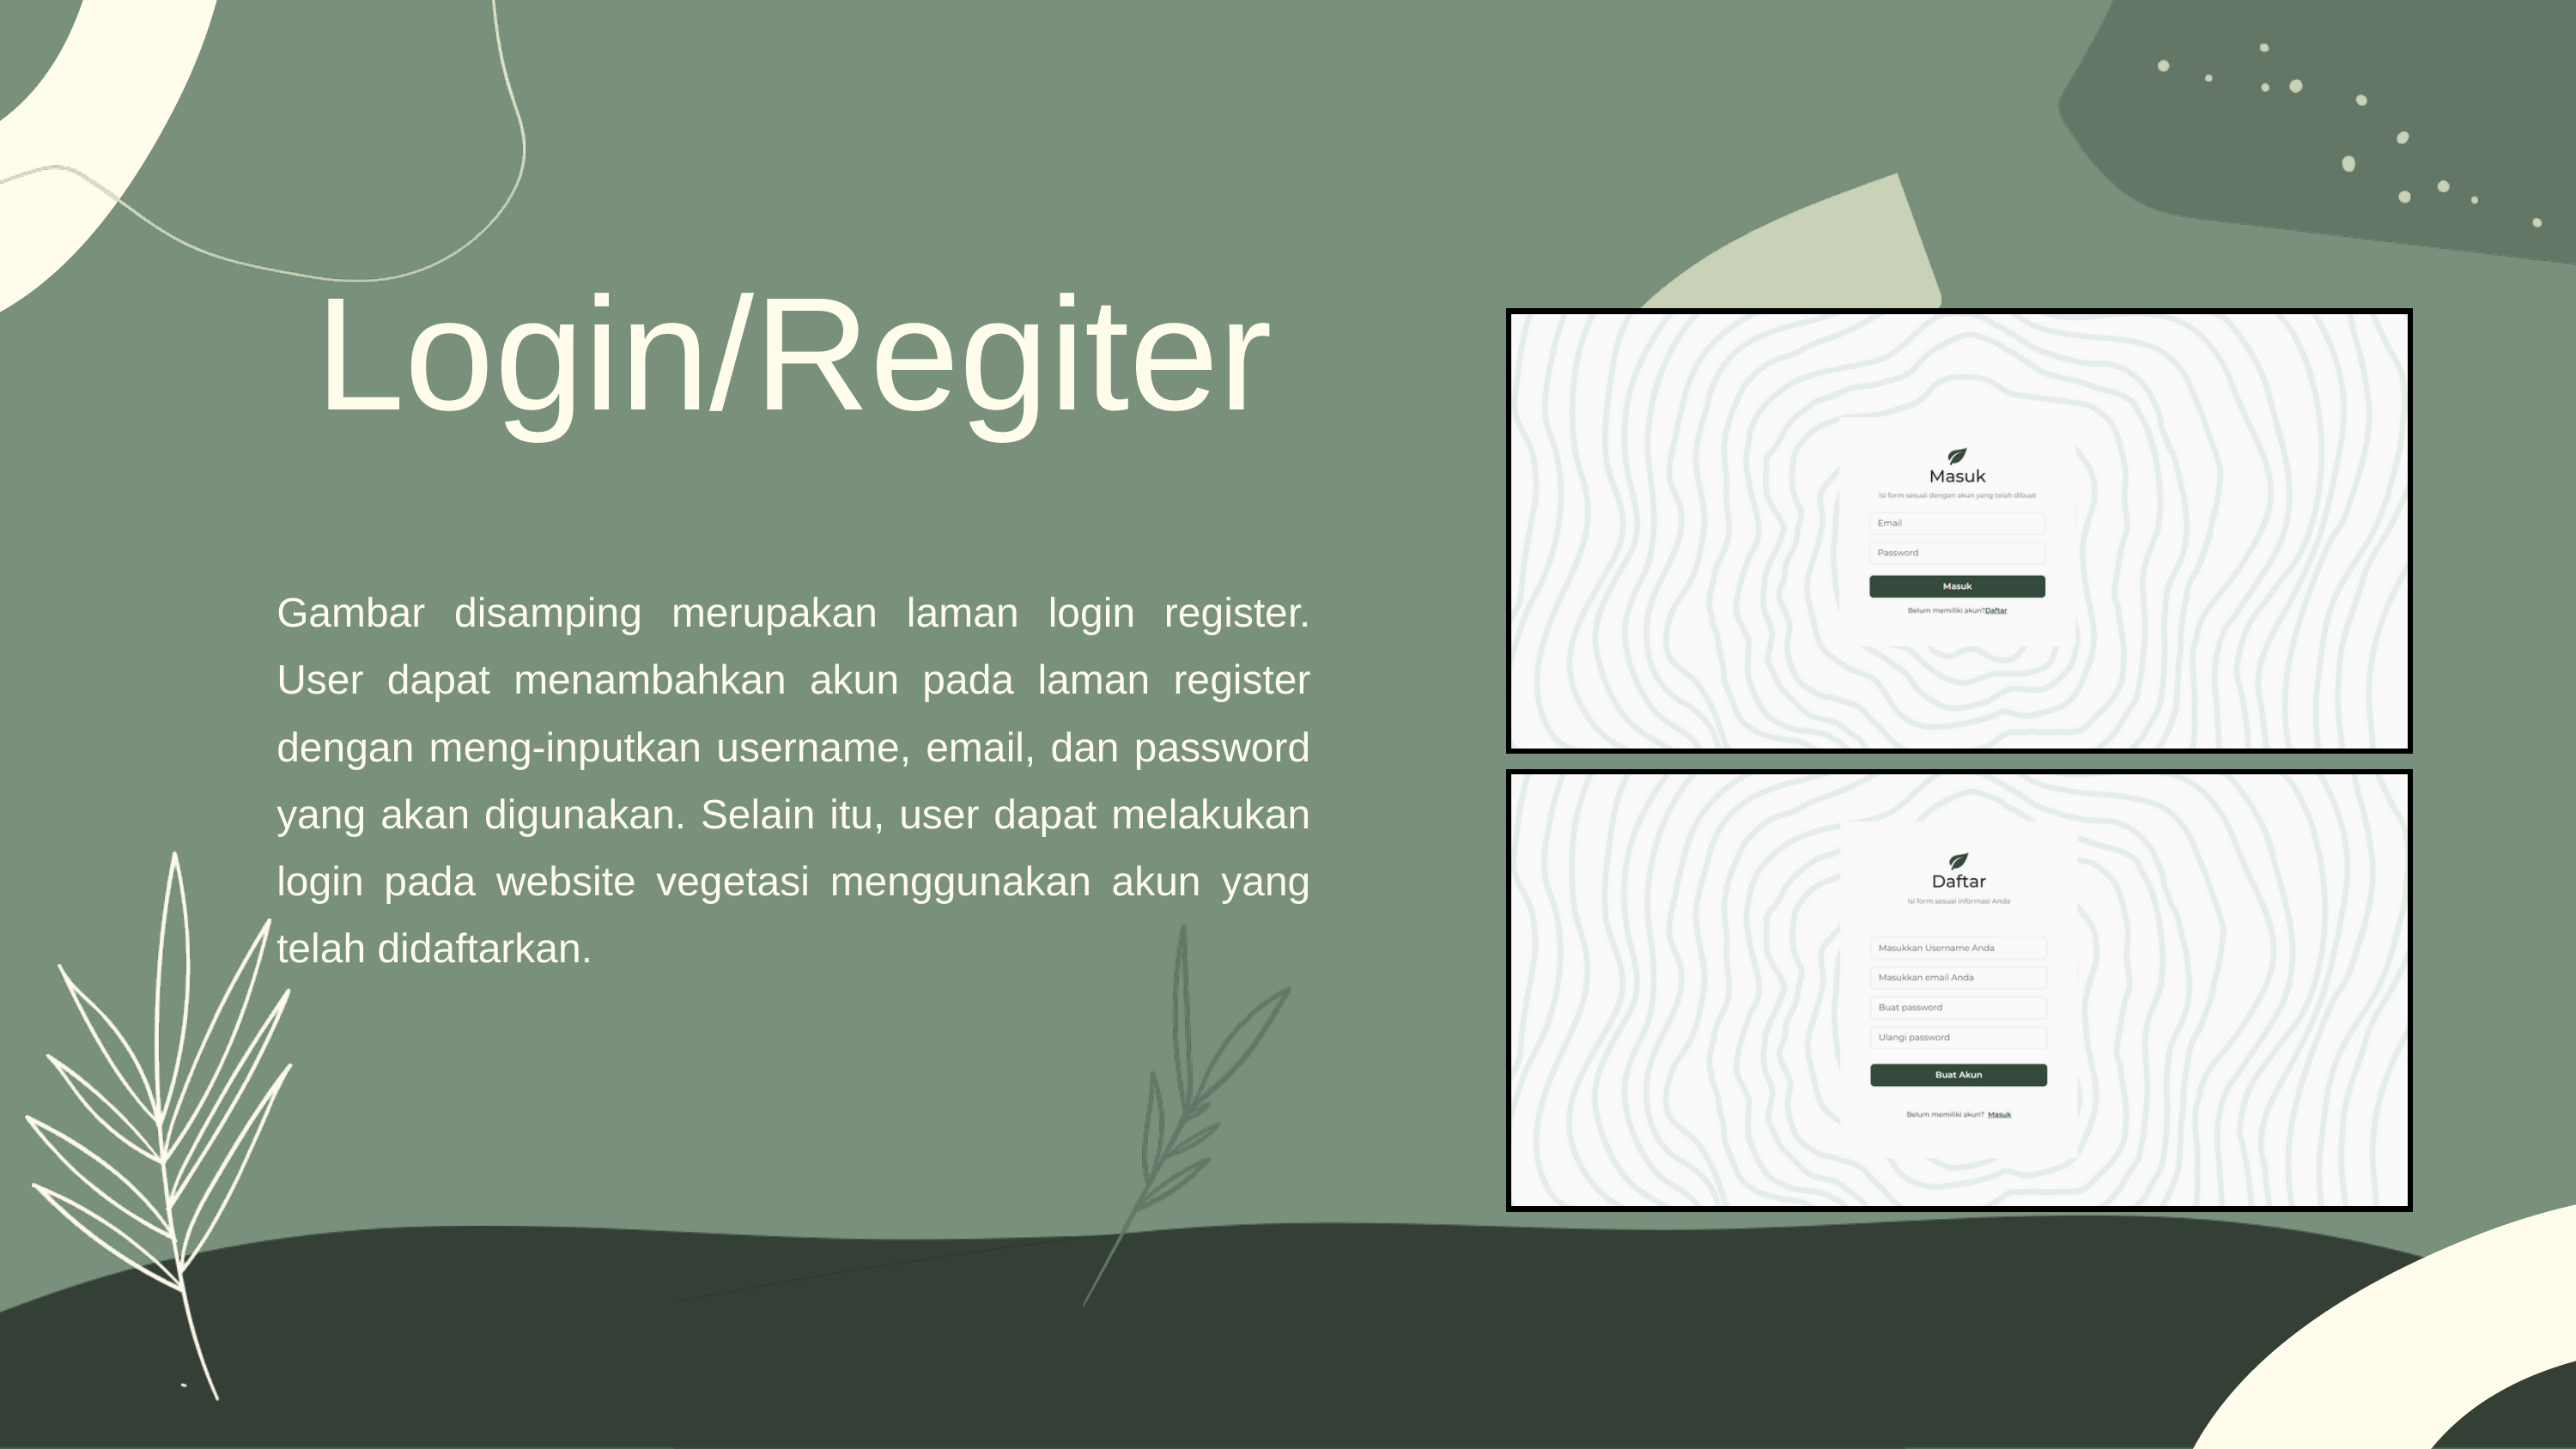

Login/Regiter

Gambar disamping merupakan laman login register. User dapat menambahkan akun pada laman register dengan meng-inputkan username, email, dan password yang akan digunakan. Selain itu, user dapat melakukan login pada website vegetasi menggunakan akun yang telah didaftarkan.